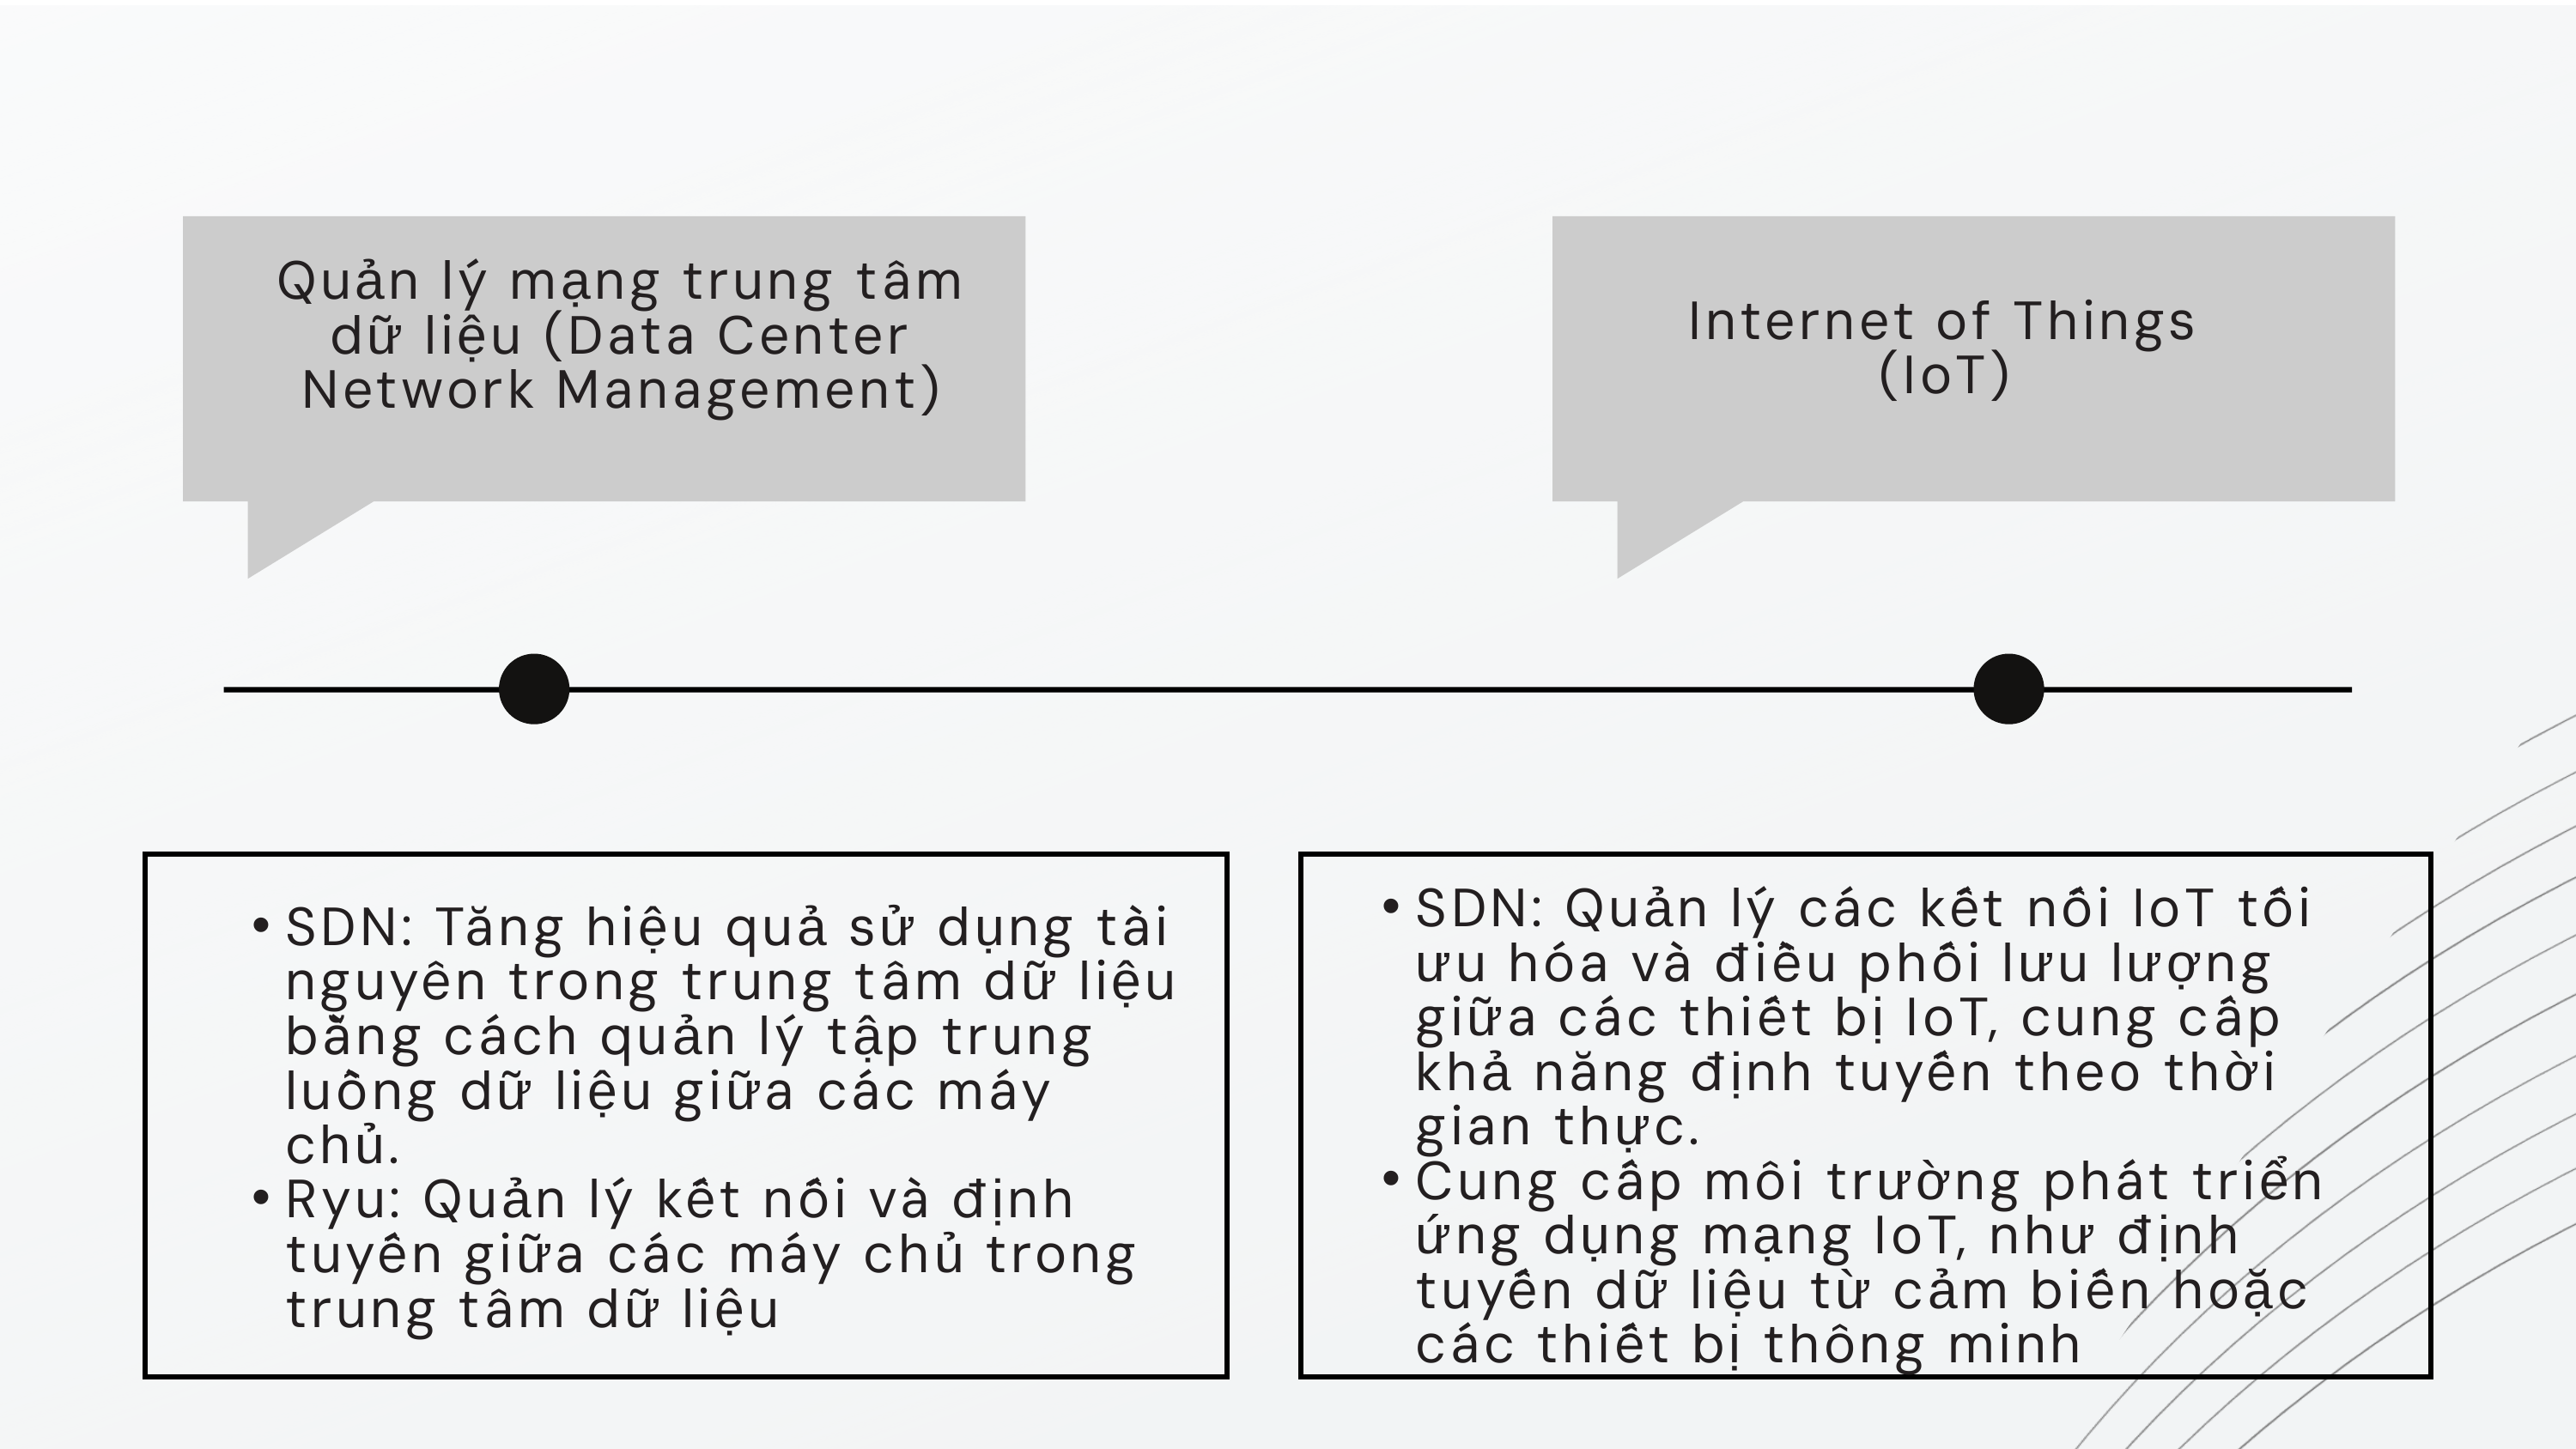

Quản lý mạng trung tâm dữ liệu (Data Center Network Management)
Internet of Things (IoT)

SDN: Tăng hiệu quả sử dụng tài nguyên trong trung tâm dữ liệu bằng cách quản lý tập trung luồng dữ liệu giữa các máy chủ.
Ryu: Quản lý kết nối và định tuyến giữa các máy chủ trong trung tâm dữ liệu

SDN: Quản lý các kết nối IoT tối ưu hóa và điều phối lưu lượng giữa các thiết bị IoT, cung cấp khả năng định tuyến theo thời gian thực.
Cung cấp môi trường phát triển ứng dụng mạng IoT, như định tuyến dữ liệu từ cảm biến hoặc các thiết bị thông minh